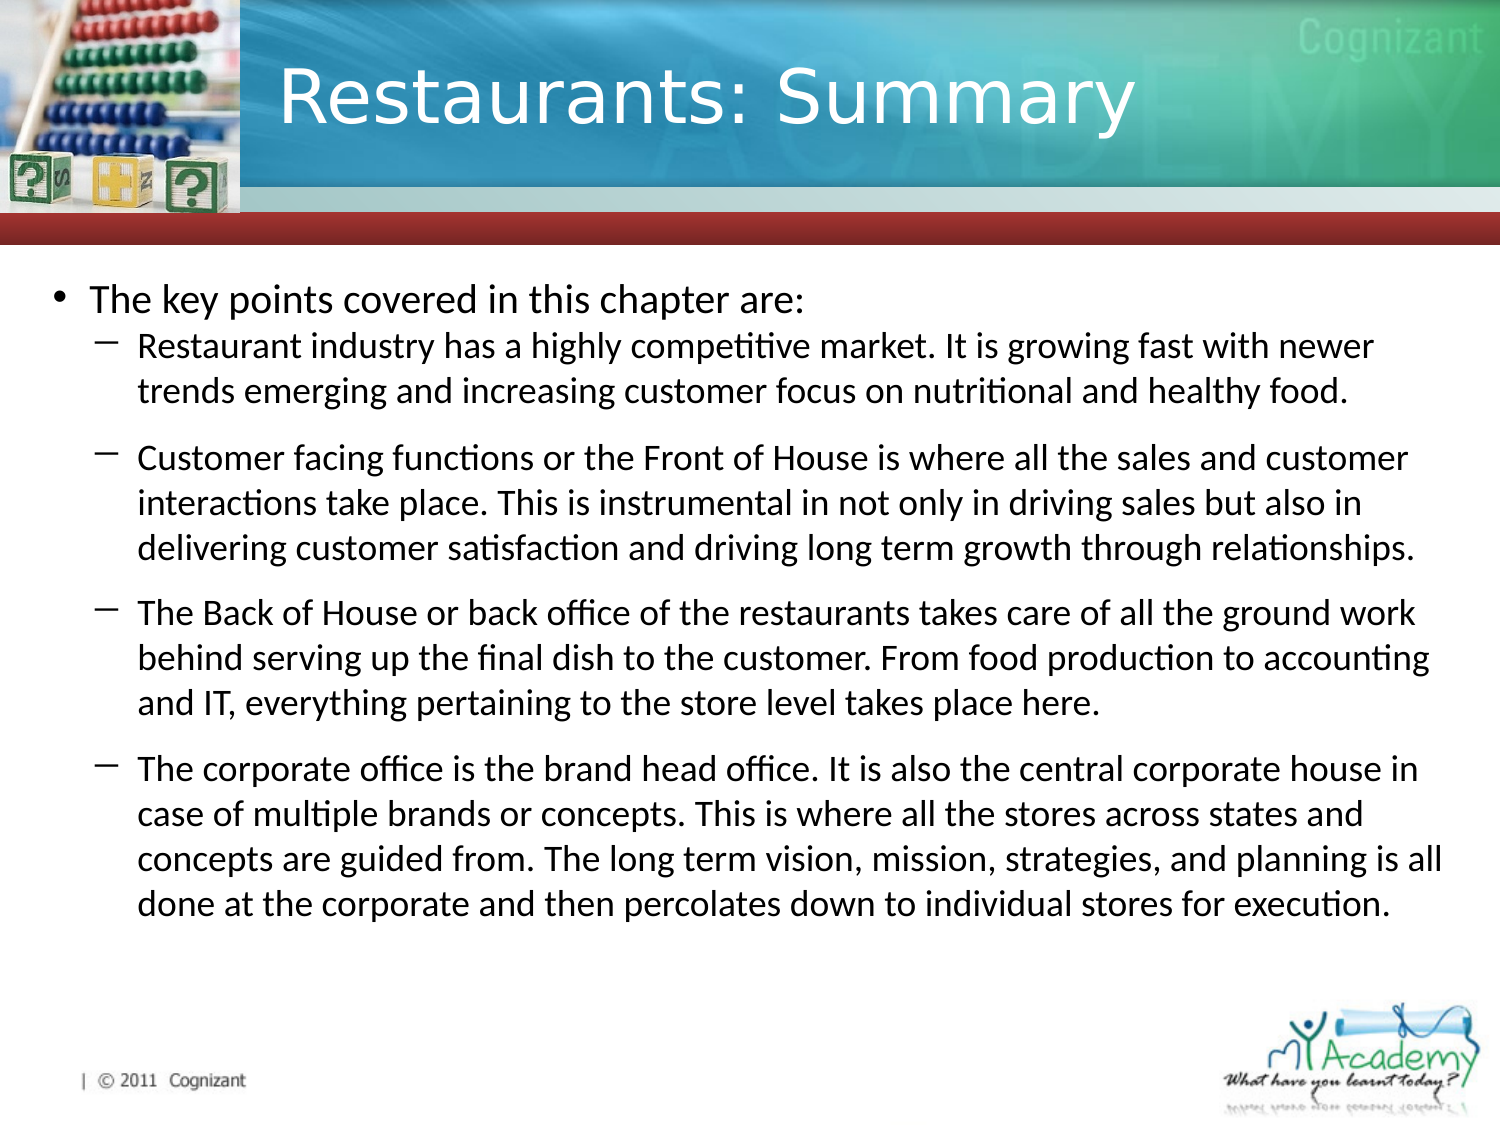

# Restaurants: Summary
The key points covered in this chapter are:
Restaurant industry has a highly competitive market. It is growing fast with newer trends emerging and increasing customer focus on nutritional and healthy food.
Customer facing functions or the Front of House is where all the sales and customer interactions take place. This is instrumental in not only in driving sales but also in delivering customer satisfaction and driving long term growth through relationships.
The Back of House or back office of the restaurants takes care of all the ground work behind serving up the final dish to the customer. From food production to accounting and IT, everything pertaining to the store level takes place here.
The corporate office is the brand head office. It is also the central corporate house in case of multiple brands or concepts. This is where all the stores across states and concepts are guided from. The long term vision, mission, strategies, and planning is all done at the corporate and then percolates down to individual stores for execution.